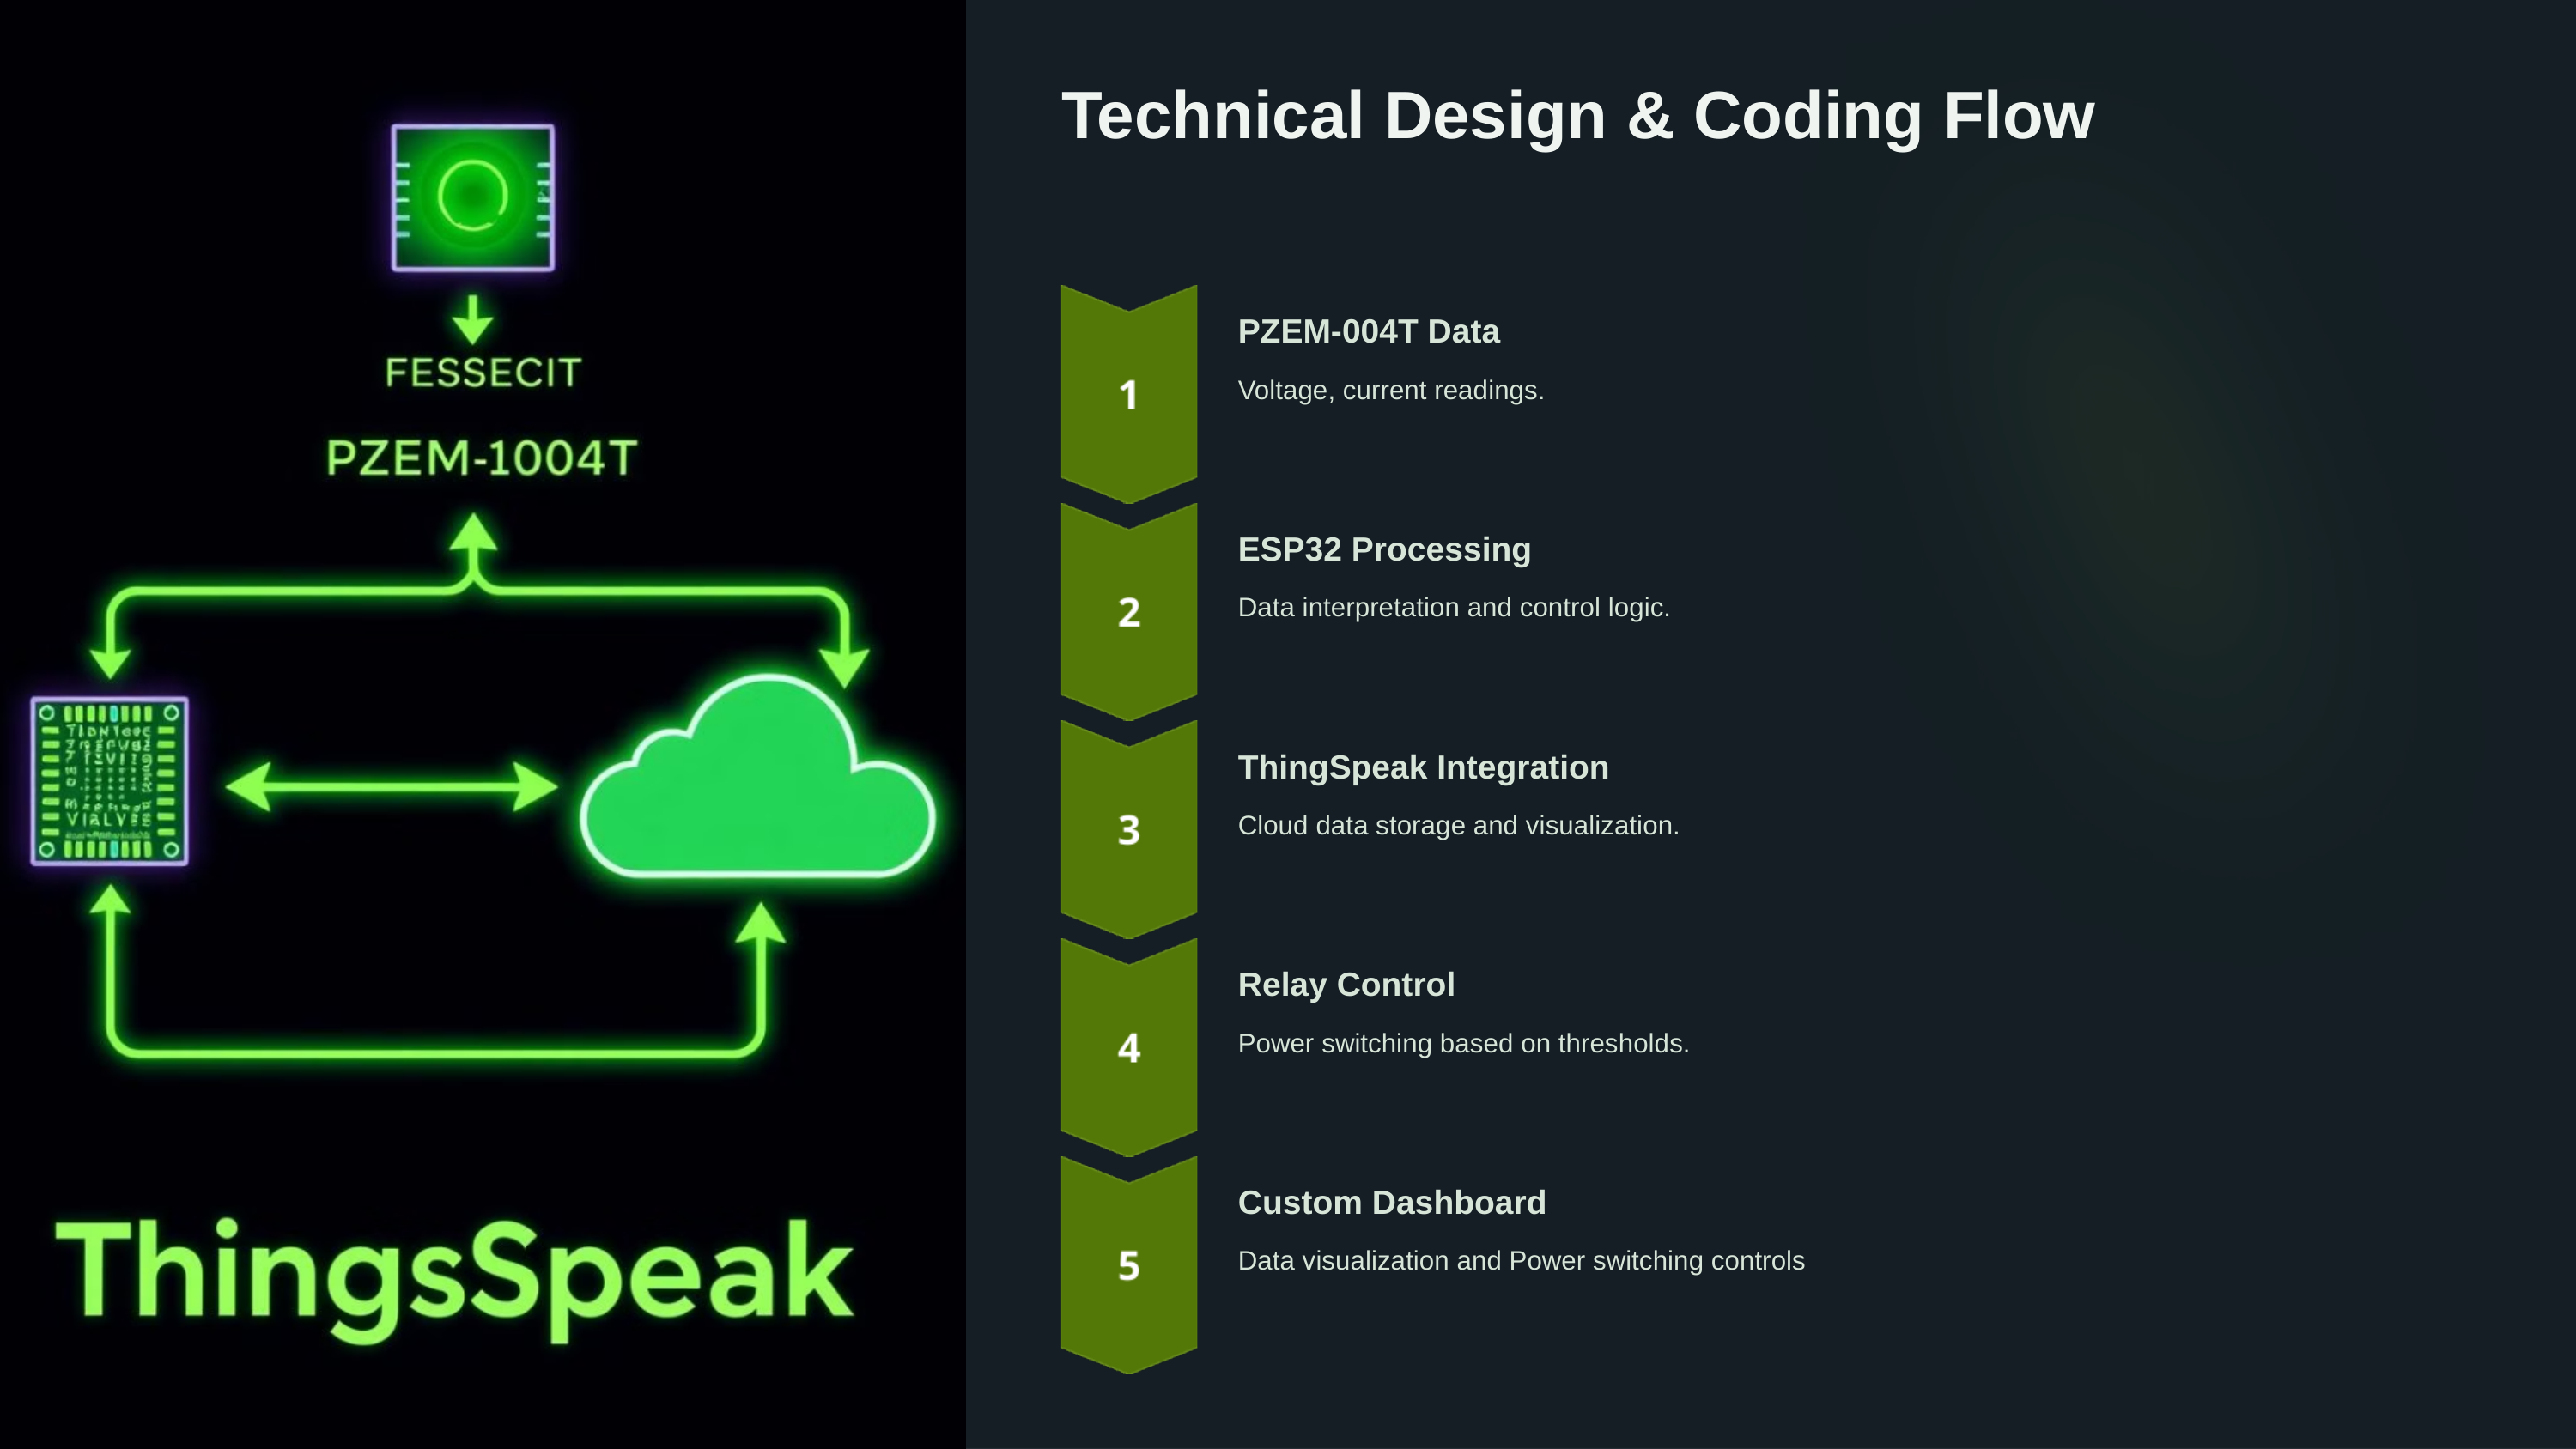

Technical Design & Coding Flow

PZEM-004T Data
Voltage, current readings.

ESP32 Processing
Data interpretation and control logic.

ThingSpeak Integration
Cloud data storage and visualization.

Relay Control
Power switching based on thresholds.

Custom Dashboard
Data visualization and Power switching controls